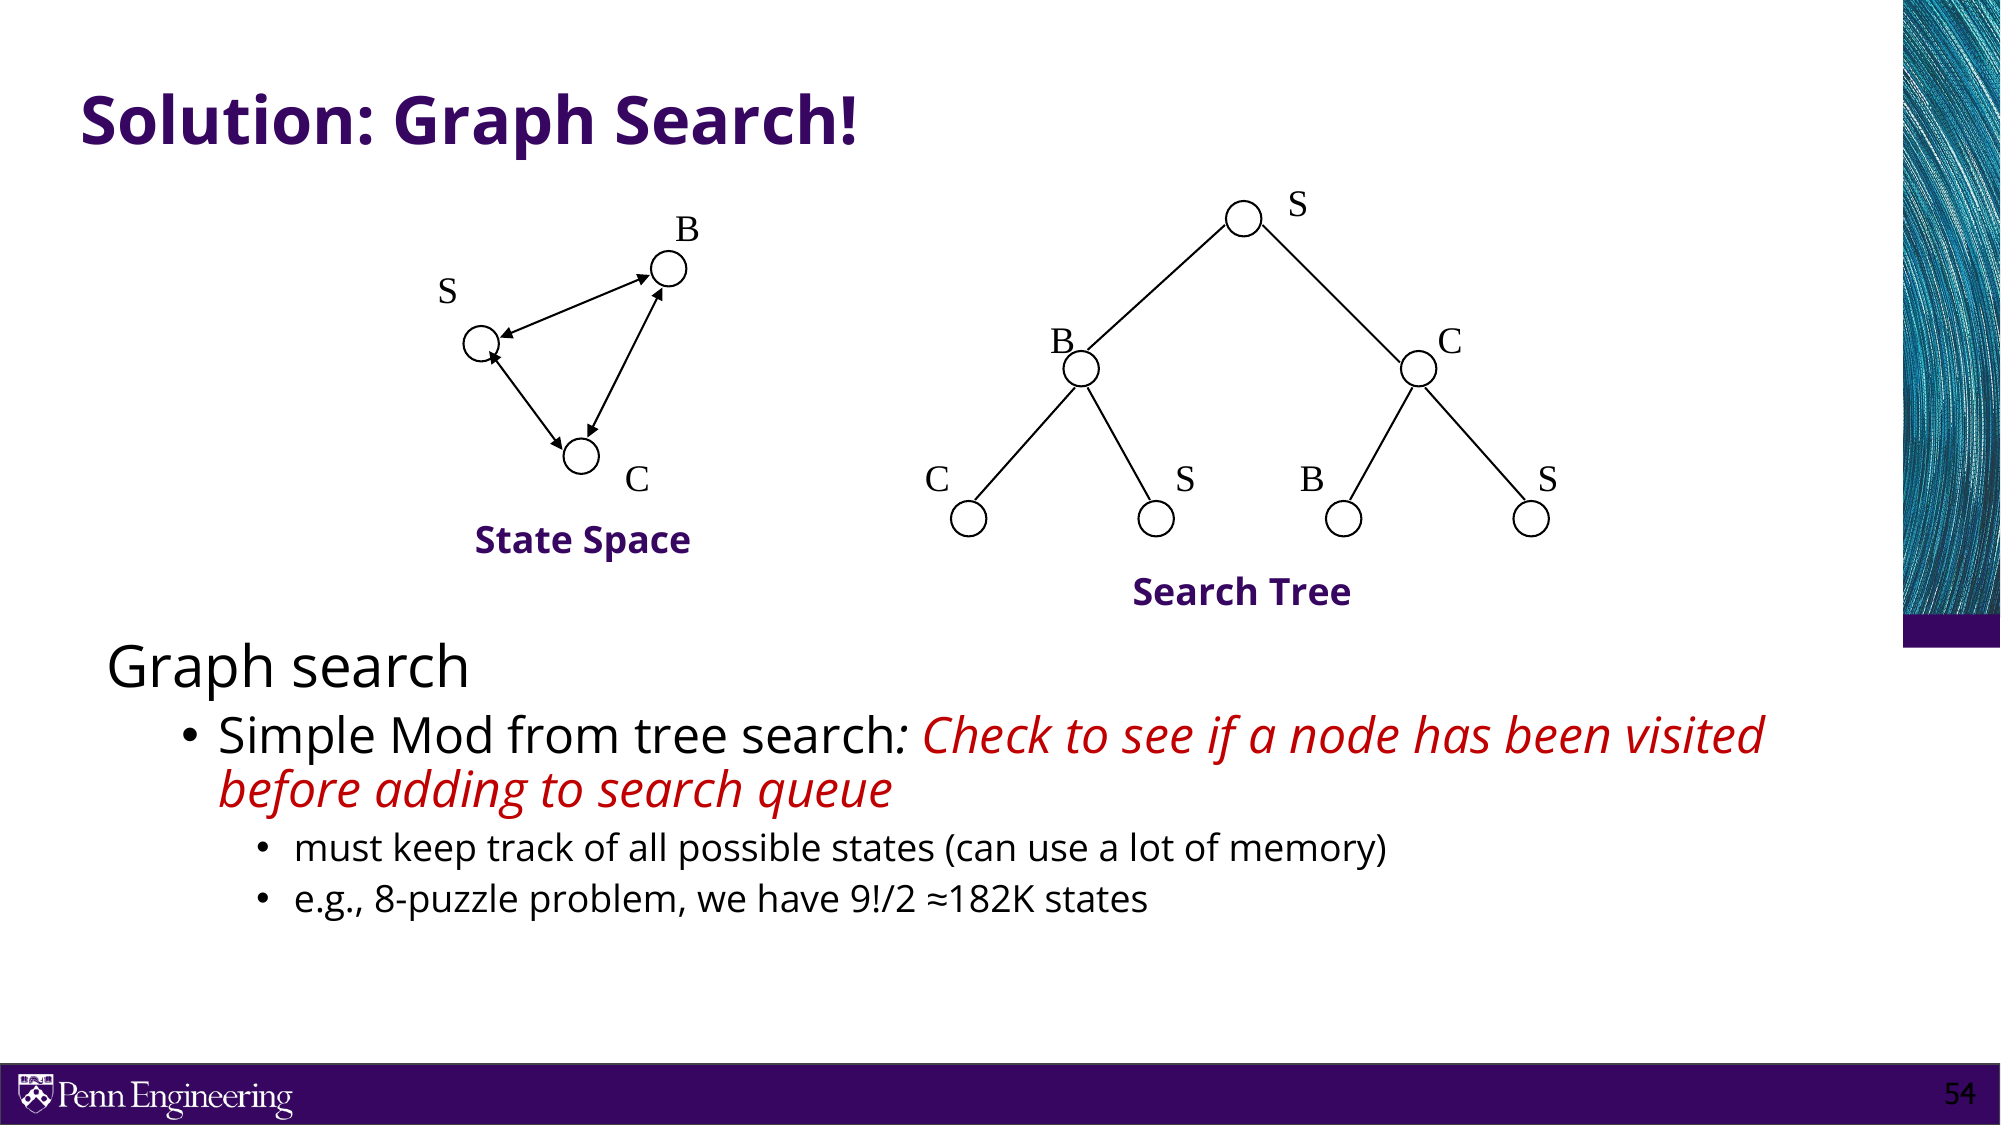

# Solution: Graph Search!
S
B

S
B
C

C
C
S
B
S

State Space
Search Tree
Graph search
Simple Mod from tree search: Check to see if a node has been visited before adding to search queue
must keep track of all possible states (can use a lot of memory)
e.g., 8-puzzle problem, we have 9!/2 ≈182K states
54